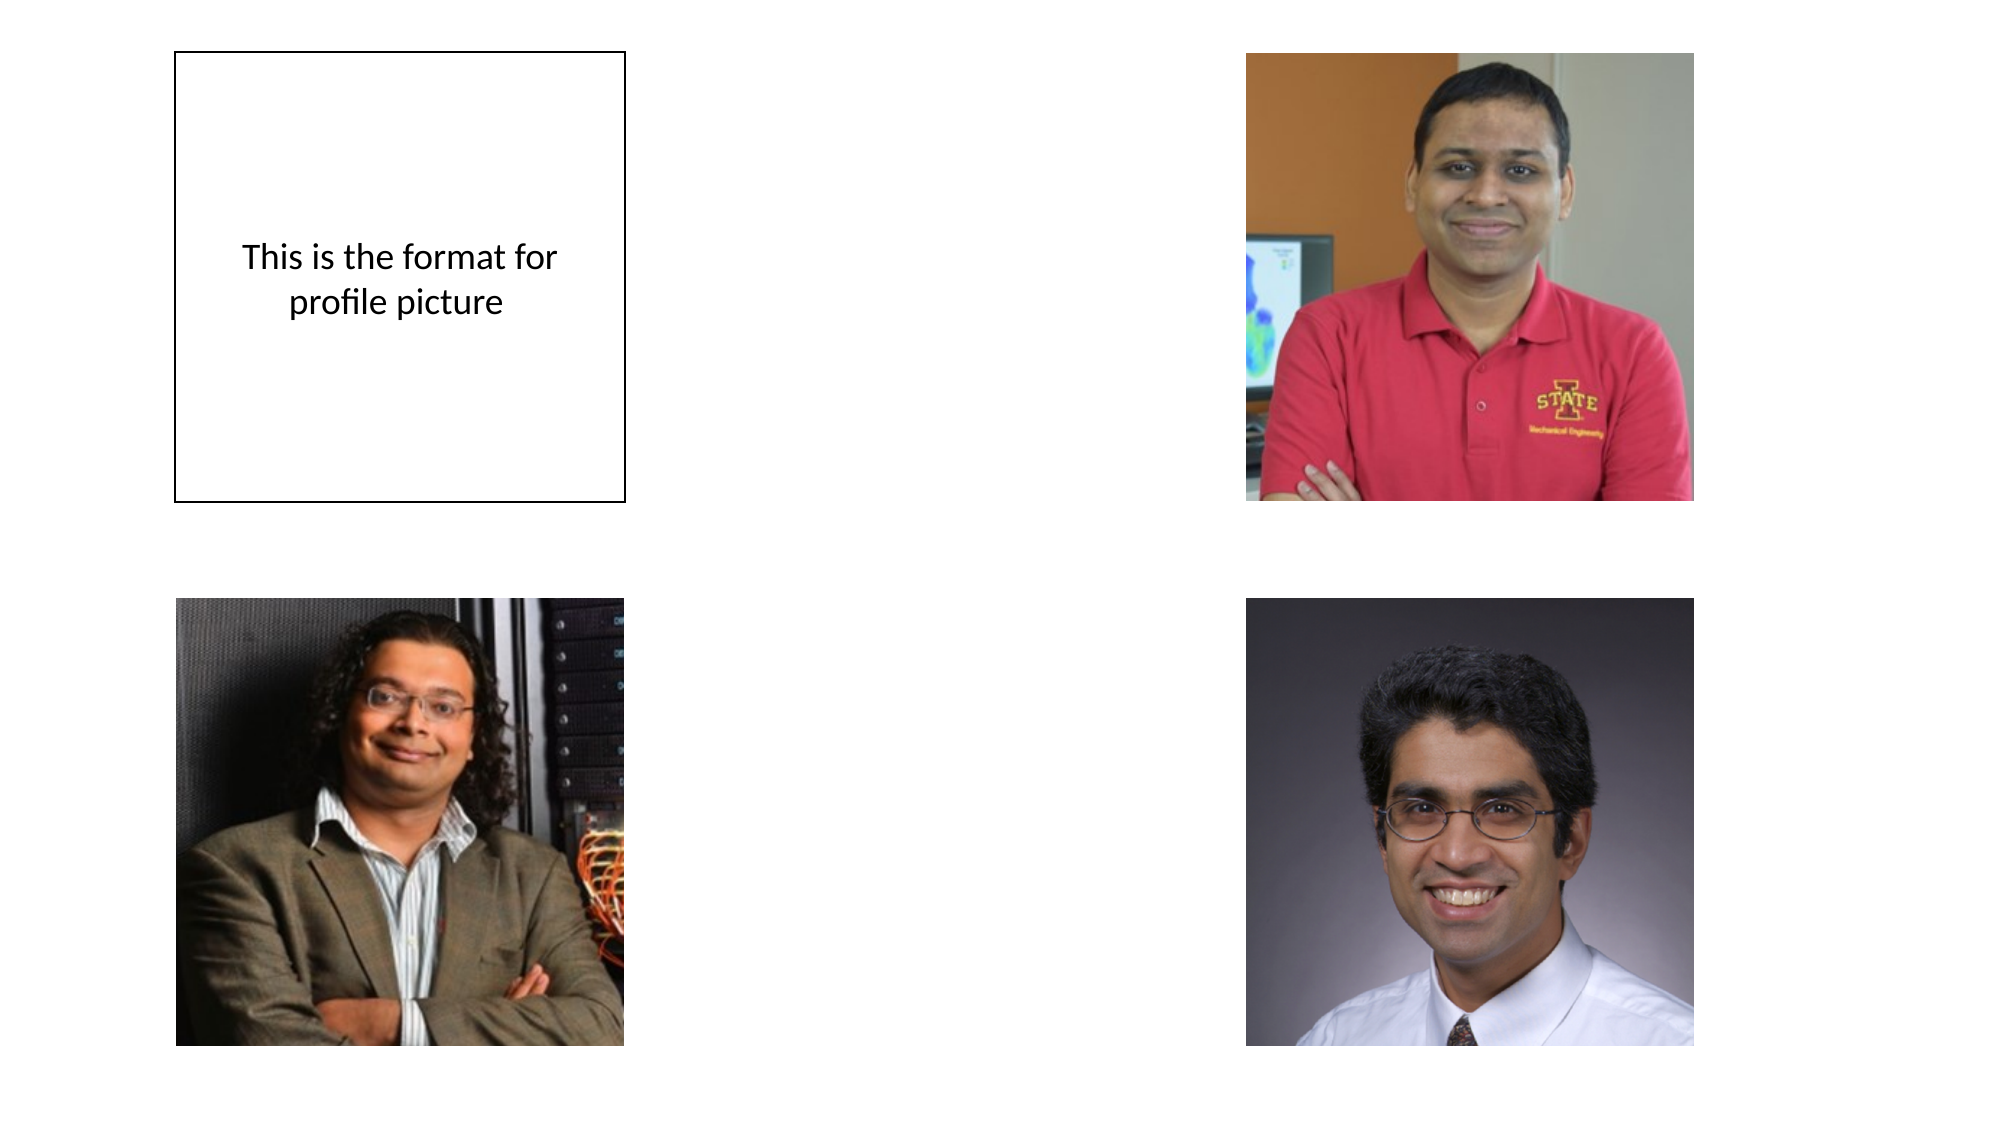

This is the format for profile picture